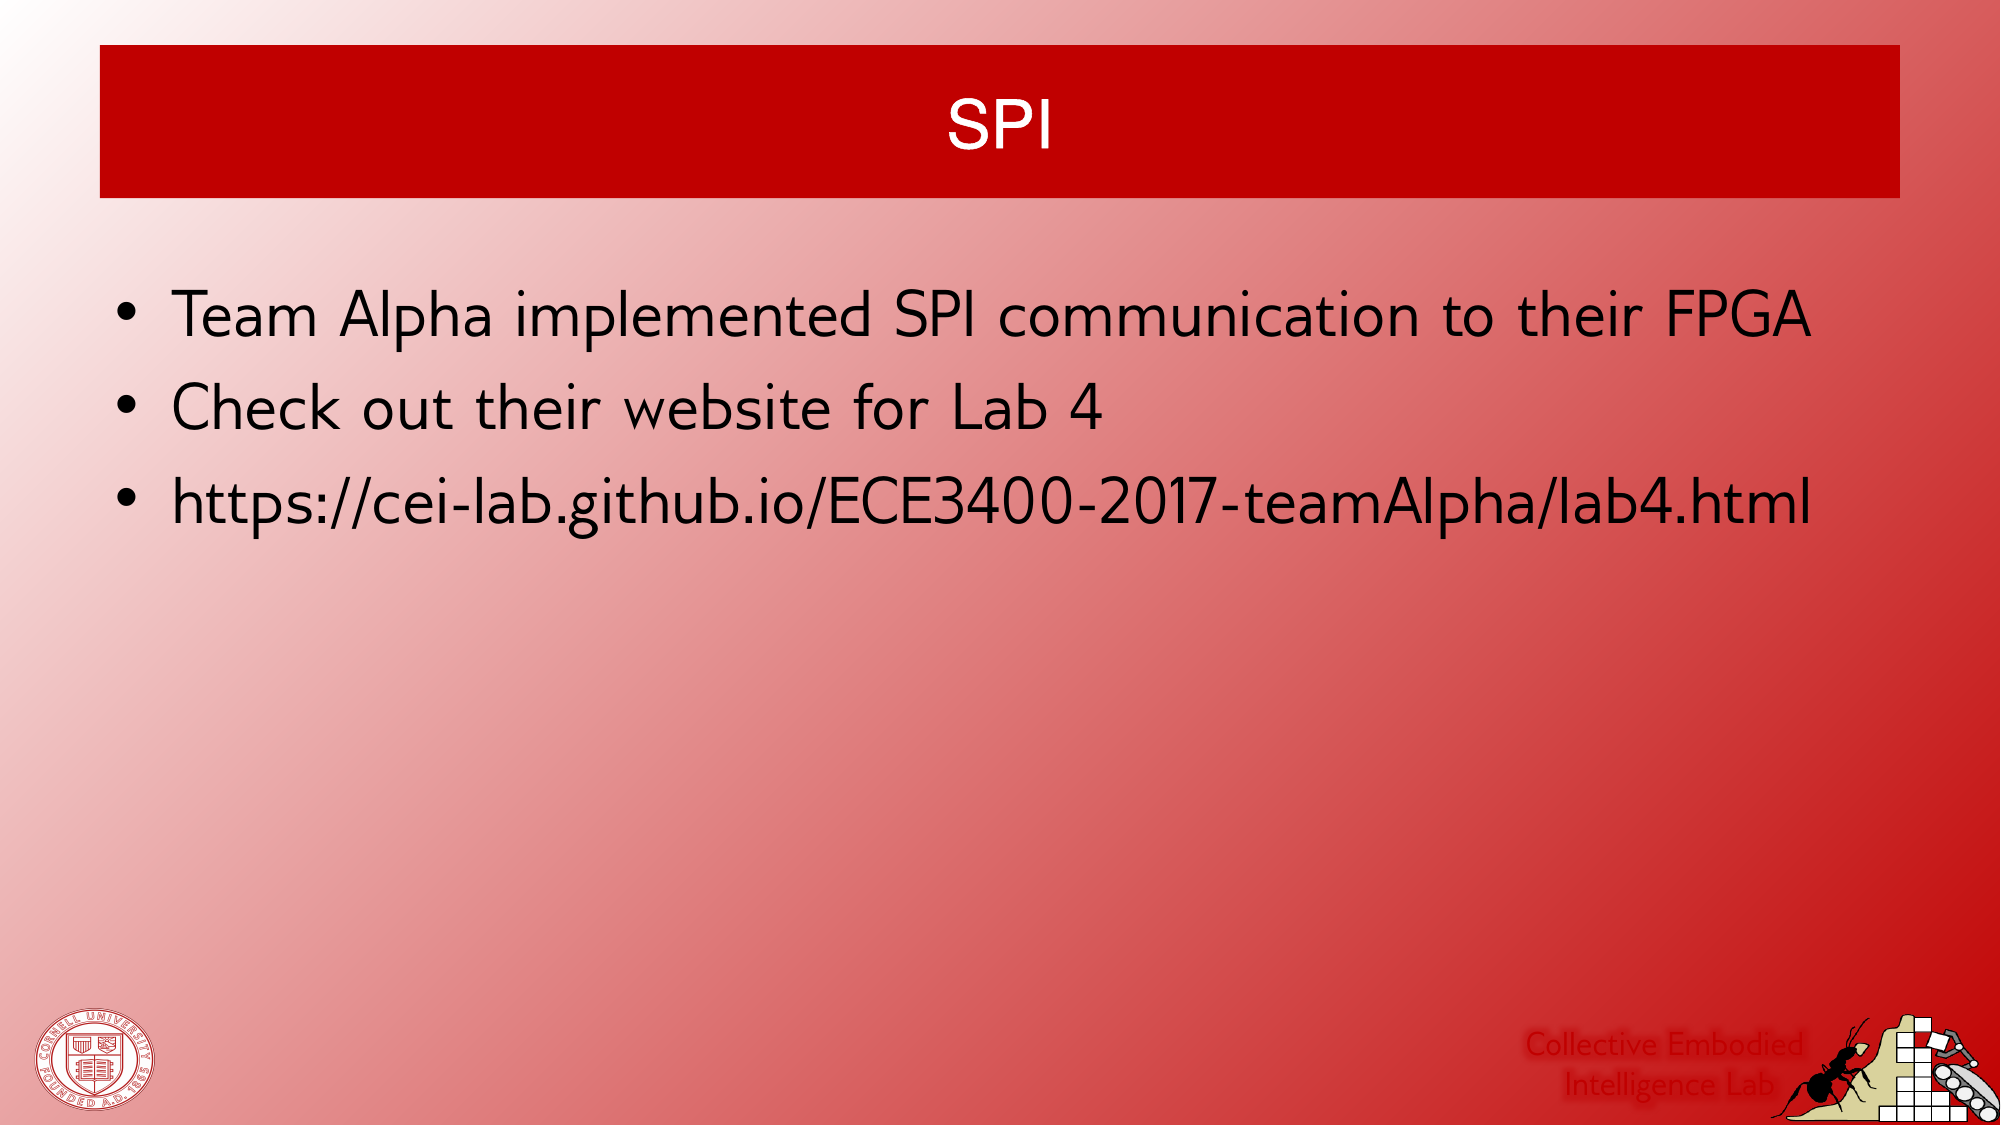

# SPI
Team Alpha implemented SPI communication to their FPGA
Check out their website for Lab 4
https://cei-lab.github.io/ECE3400-2017-teamAlpha/lab4.html